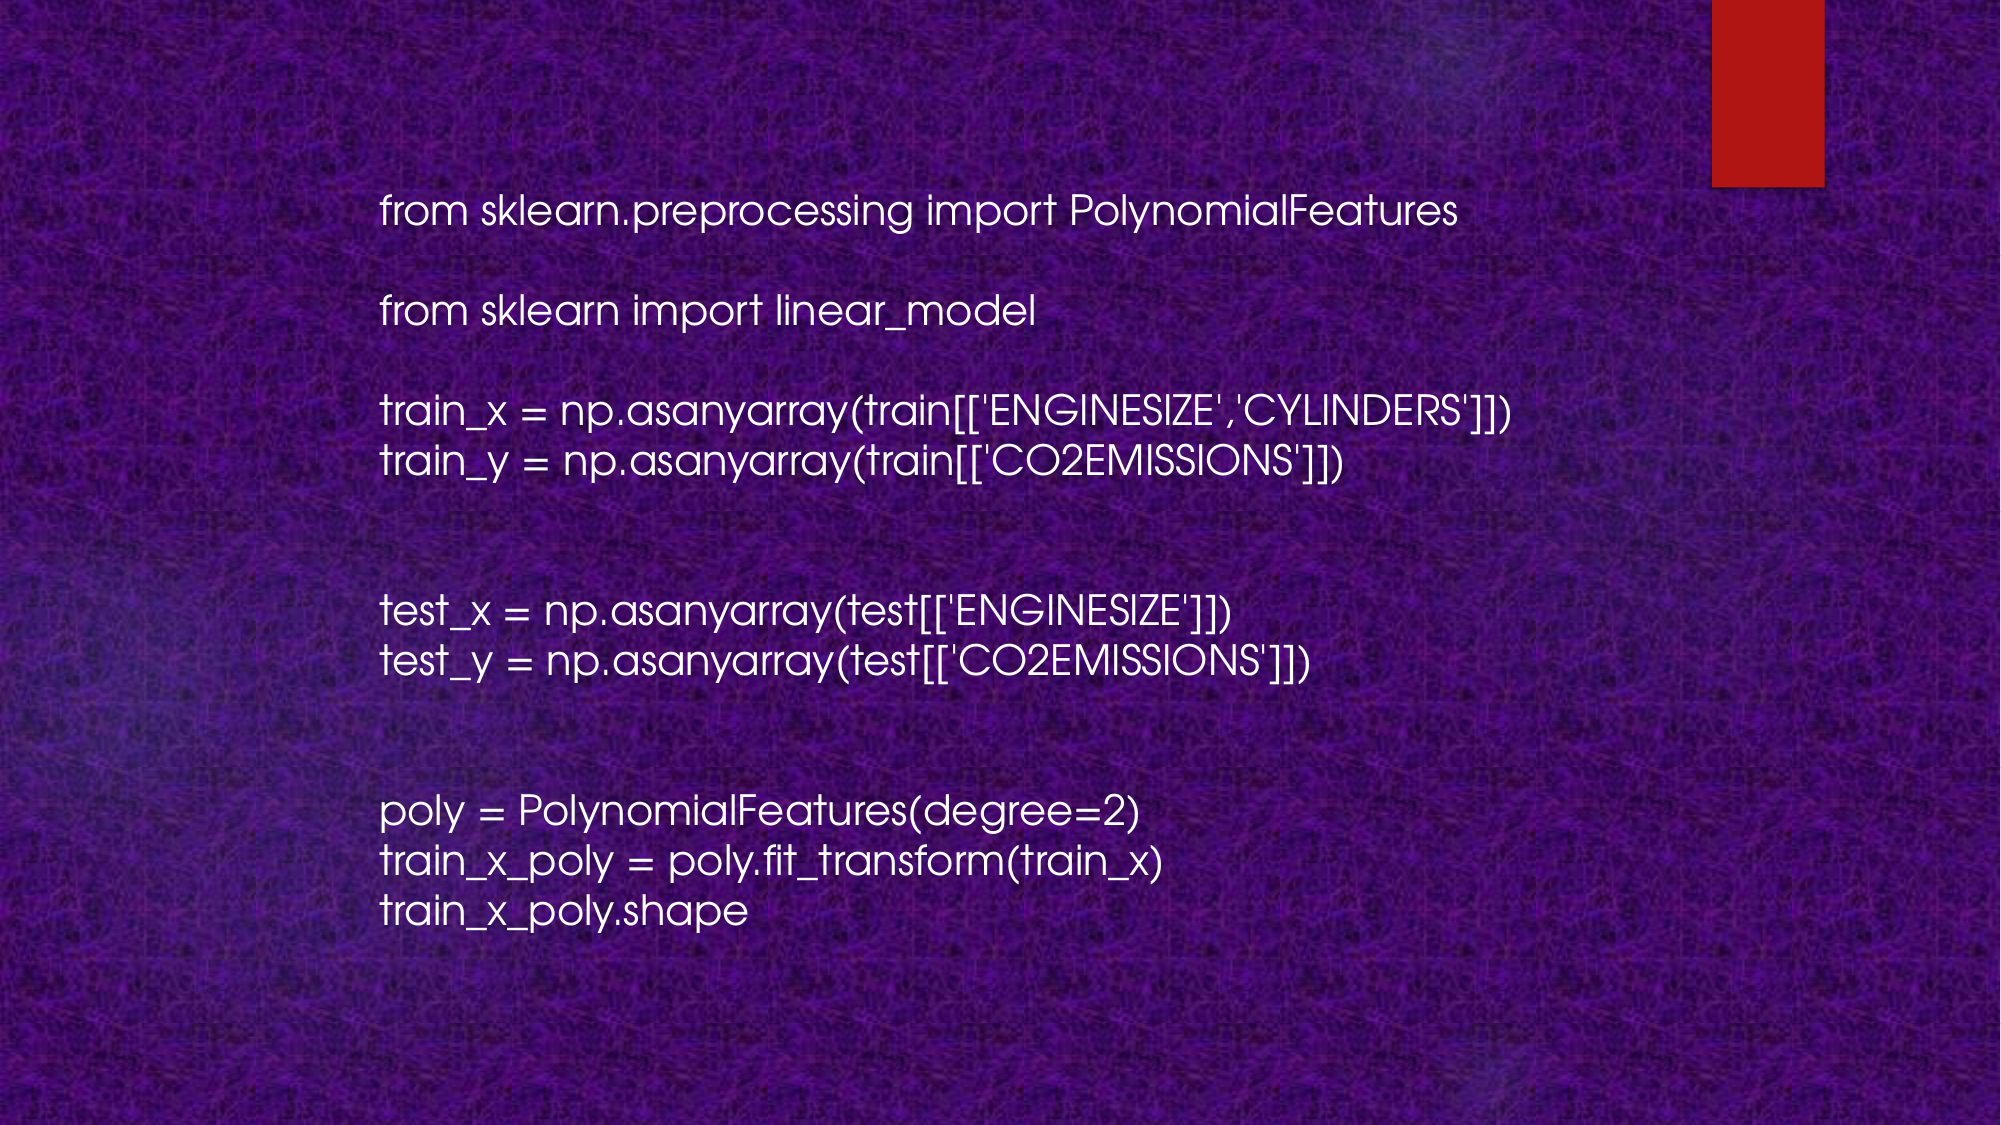

from sklearn.preprocessing import PolynomialFeatures

from sklearn import linear_model

train_x = np.asanyarray(train[['ENGINESIZE','CYLINDERS']])
train_y = np.asanyarray(train[['CO2EMISSIONS']])

test_x = np.asanyarray(test[['ENGINESIZE']])
test_y = np.asanyarray(test[['CO2EMISSIONS']])

poly = PolynomialFeatures(degree=2)
train_x_poly = poly.fit_transform(train_x)
train_x_poly.shape